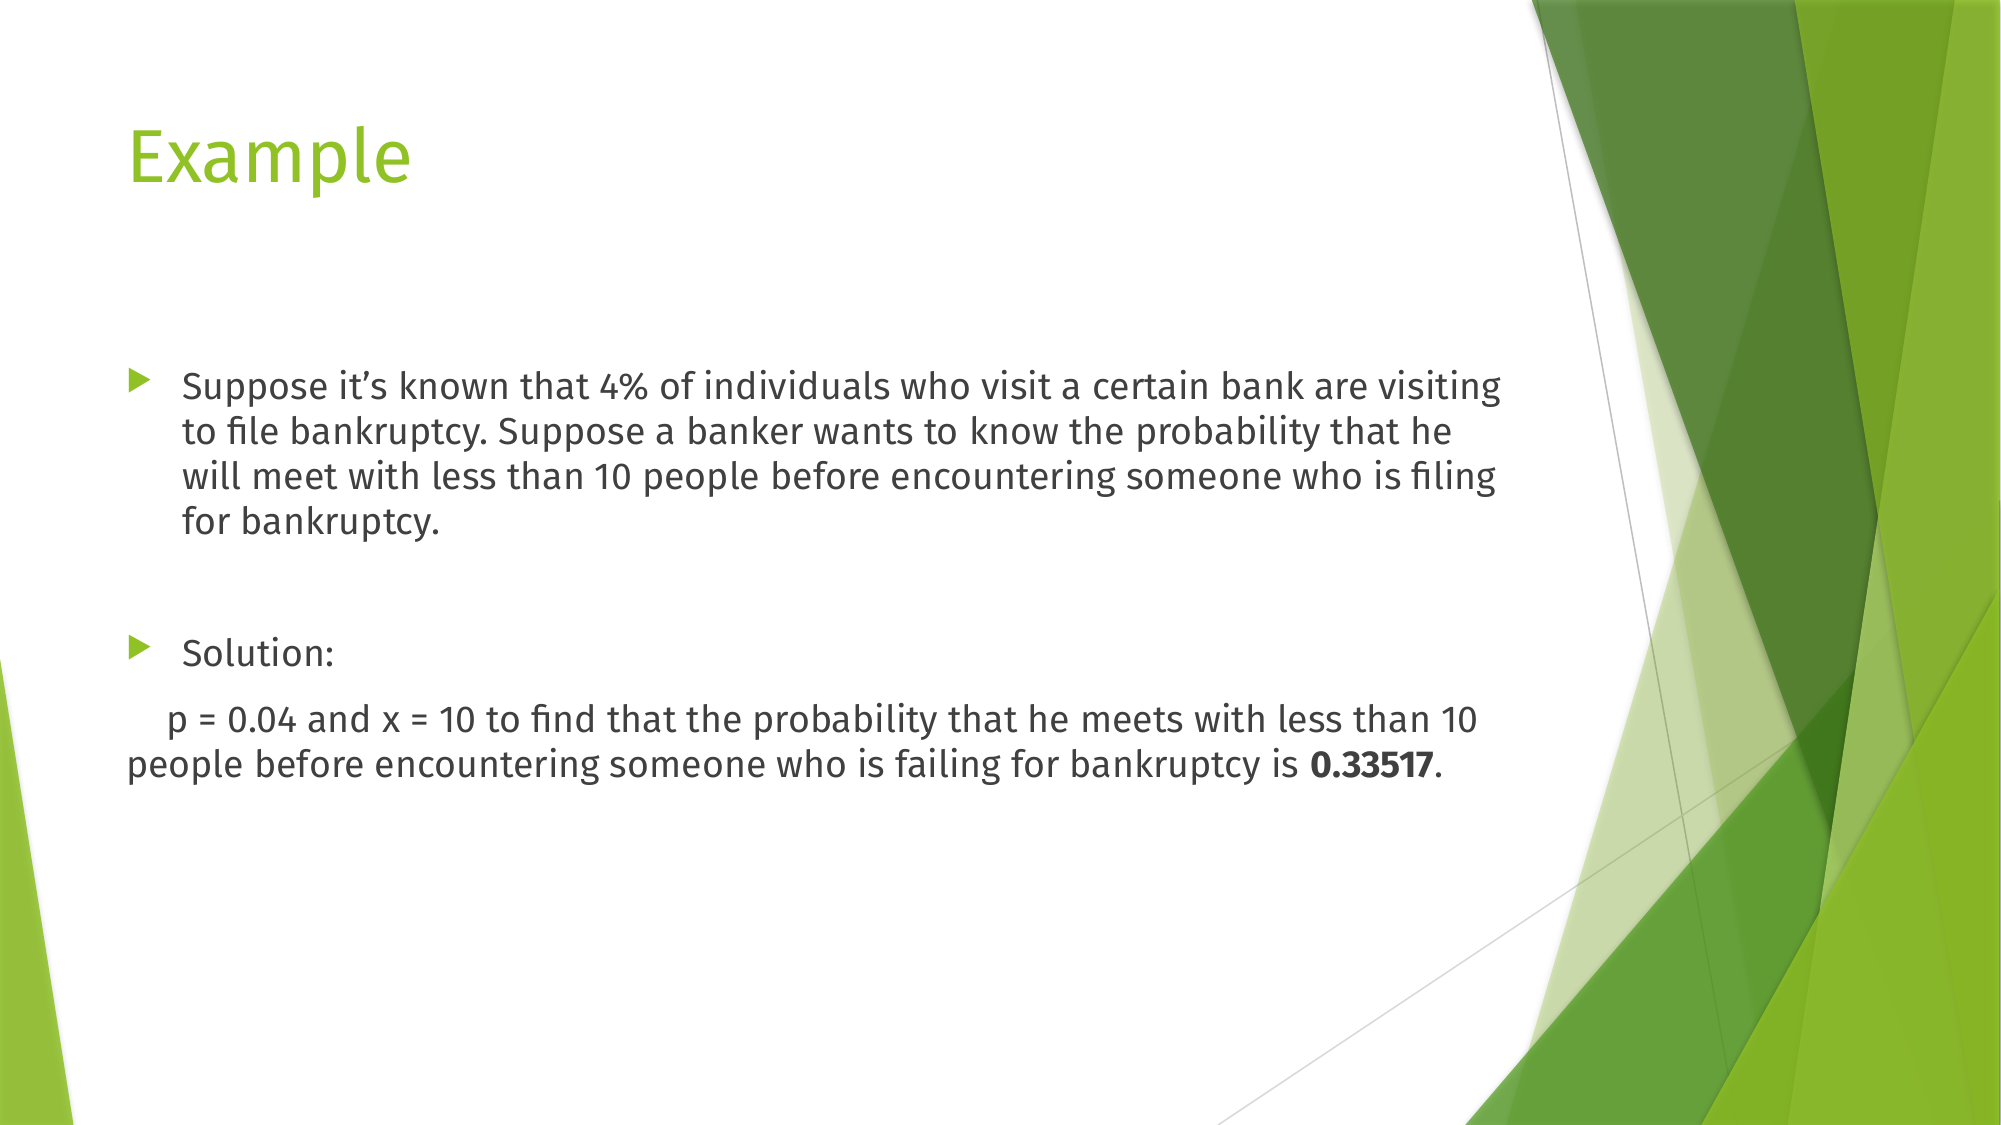

# Example
Suppose it’s known that 4% of individuals who visit a certain bank are visiting to file bankruptcy. Suppose a banker wants to know the probability that he will meet with less than 10 people before encountering someone who is filing for bankruptcy.

Solution:
    p = 0.04 and x = 10 to find that the probability that he meets with less than 10   people before encountering someone who is failing for bankruptcy is 0.33517.